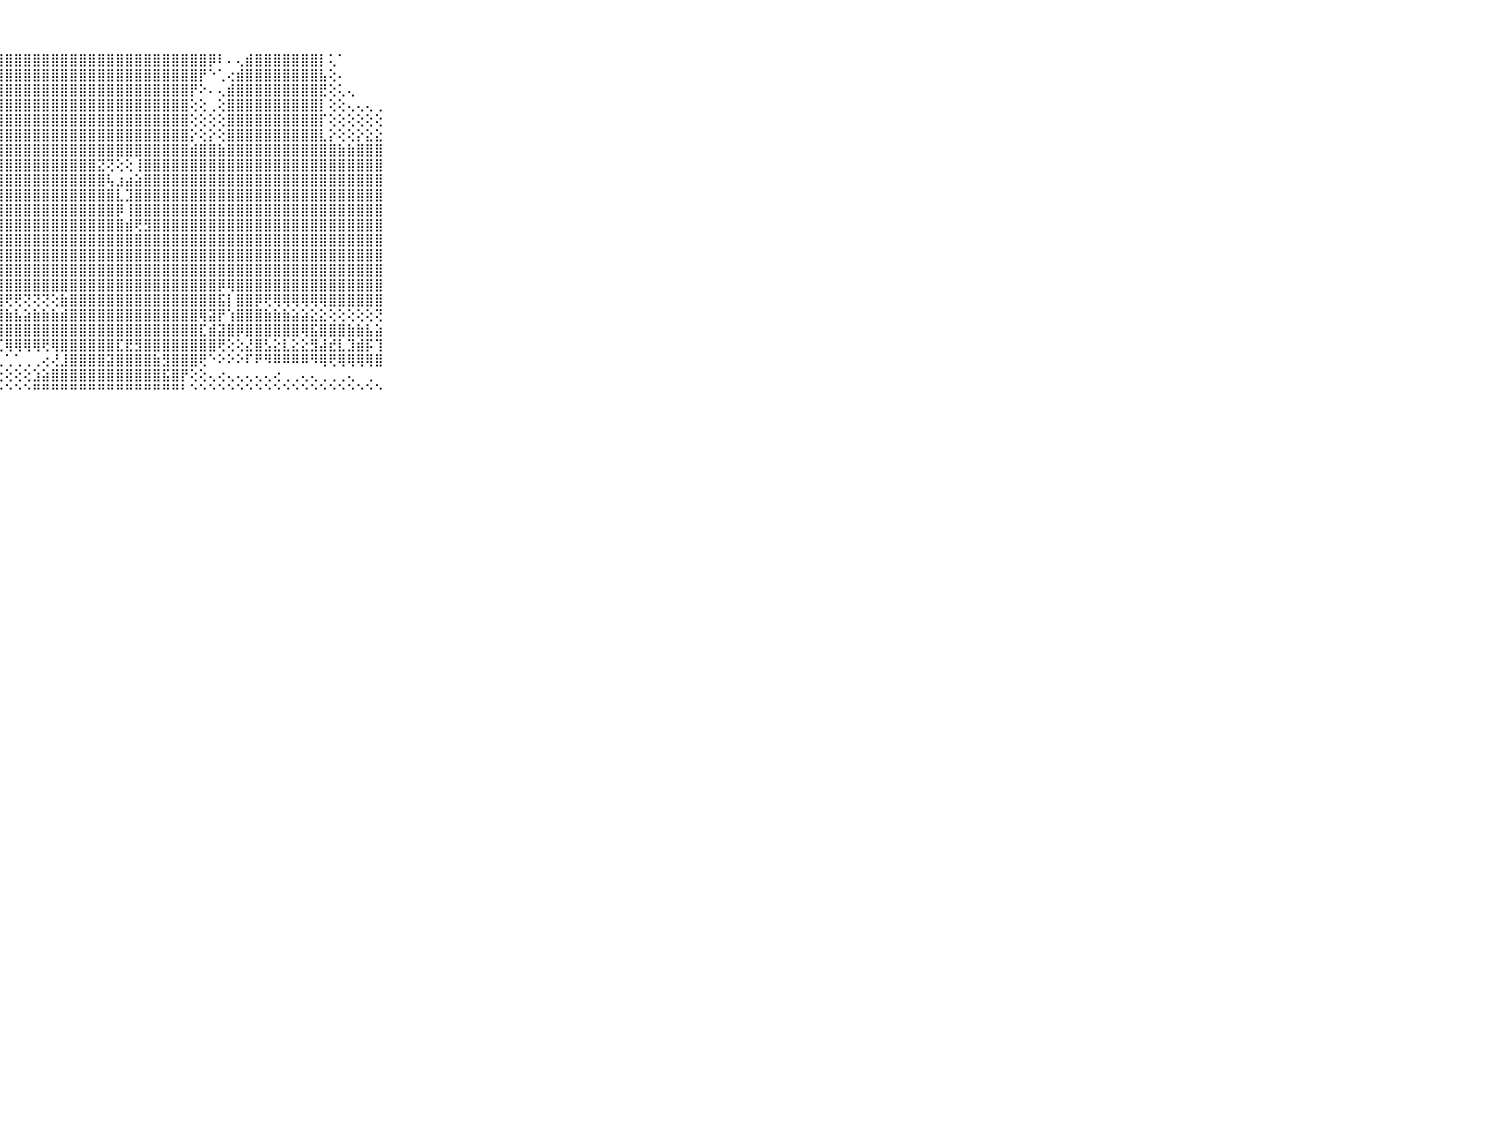

⠀⠀⠀⠀⠀⠀⠀⠀⠀⠀⠀⠀⢕⢕⢔⢔⢜⢾⣿⣿⣻⣿⣿⣿⣿⣿⣿⣿⣿⣿⣿⣿⣿⣿⣿⣿⣿⣿⣿⣿⣿⣿⣿⣿⣿⣿⣿⣿⣿⣿⡿⠇⠄⢄⣾⣿⣿⣿⣿⣿⣿⣿⡇⢅⠁⠀⠀⠀⠀⠀⠀⠀⠀⠀⠀⠀⠀⠀⠀⠀⠀
⠀⠀⠀⠀⠀⠀⠀⠀⠀⠀⠀⠀⢕⢔⢕⣱⣧⣜⡿⣿⣿⣿⣿⣿⣿⣿⣿⣿⣿⣿⣿⣿⣿⣿⣿⣿⣿⣿⣿⣿⣿⣿⣿⣿⣿⣿⣿⣿⣿⡟⠑⢁⢔⣾⣿⣿⣿⣿⣿⣿⣿⣿⣧⢕⠄⠀⠀⠀⠀⠀⠀⠀⠀⠀⠀⠀⠀⠀⠀⠀⠀
⠀⠀⠀⠀⠀⠀⠀⠀⠀⠀⠀⢀⢕⢕⢱⣿⣿⣿⣎⣿⣿⣿⣿⣿⣿⣿⣿⣿⣿⣿⣿⣿⣿⣿⣿⣿⣿⣿⣿⣿⣿⣿⣿⣿⣿⣿⣿⣿⡟⠕⠄⢄⣾⣿⣿⣿⣿⣿⣿⣿⣿⣿⣟⢕⢅⢄⠀⠀⠀⠀⠀⠀⠀⠀⠀⠀⠀⠀⠀⠀⠀
⠀⠀⠀⠀⠀⠀⠀⠀⠀⠀⠀⢱⣧⣧⣾⣿⣿⣿⣿⣿⣿⣿⣿⣿⣿⣿⣿⣿⣿⣿⣿⣿⣿⣿⣿⣿⣿⣿⣿⣿⣿⣿⣿⣿⣿⣿⣿⣿⢕⢕⢀⢕⣿⣿⣿⣿⣿⣿⣿⣿⣿⣿⡇⢕⢕⢄⢄⢄⢀⠀⠀⠀⠀⠀⠀⠀⠀⠀⠀⠀⠀
⠀⠀⠀⠀⠀⠀⠀⠀⠀⠀⠀⢸⣿⣿⣿⣿⣿⣿⣿⣿⣿⣿⣿⣿⣿⣿⣿⣿⣿⣿⣿⣿⣿⣿⣿⣿⣿⣿⣿⣿⣿⣿⣿⣿⣿⣿⣿⣿⢕⢕⢕⢕⣿⣿⣿⣿⣿⣿⣿⣿⣿⣿⡏⢕⢕⢕⢕⢕⢕⠀⠀⠀⠀⠀⠀⠀⠀⠀⠀⠀⠀
⠀⠀⠀⠀⠀⠀⠀⠀⠀⠀⠀⢸⣿⣿⣿⣿⣿⣿⣿⣿⣿⣿⣿⣿⣿⣿⣿⣿⣿⣿⣿⣿⣿⣿⣿⣿⣿⣿⣿⣿⣿⣿⣿⣿⣿⣿⣿⣿⡕⢕⡕⢕⣿⣿⣿⣿⣿⣿⣿⣿⣿⣿⣇⡕⢕⢕⡕⣕⣕⠀⠀⠀⠀⠀⠀⠀⠀⠀⠀⠀⠀
⠀⠀⠀⠀⠀⠀⠀⠀⠀⠀⠀⢸⣿⣿⣿⣿⣿⣿⣿⣿⣿⣿⣿⣿⣿⣿⣿⣿⣿⣿⣿⣿⣿⣿⣿⣿⣿⣿⣿⣿⣿⣿⣿⣿⣿⣿⣿⣿⣾⣿⣿⣷⣿⣿⣿⣿⣿⣿⣿⣿⣿⣿⣿⣿⣷⣷⣿⣿⣿⠀⠀⠀⠀⠀⠀⠀⠀⠀⠀⠀⠀
⠀⠀⠀⠀⠀⠀⠀⠀⠀⠀⠀⢸⣿⣿⣿⣿⣿⣿⣿⣿⣿⣿⣿⣿⣿⣿⣿⣿⣿⣿⣿⣿⣿⣿⣿⣿⣿⣿⣝⢝⢕⢕⢸⣿⣿⣿⣿⣿⣿⣿⣿⣿⣿⣿⣿⣿⣿⣿⣿⣿⣿⣿⣿⣿⣿⣿⣿⣿⣿⠀⠀⠀⠀⠀⠀⠀⠀⠀⠀⠀⠀
⠀⠀⠀⠀⠀⠀⠀⠀⠀⠀⠀⢸⣿⣿⣿⣿⣿⣿⣿⣿⣿⣿⣿⣿⣿⣿⣿⣿⣿⣿⣿⣿⣿⣿⣿⣿⣿⣿⣿⢧⣰⣴⣵⣿⣿⣿⣿⣿⣿⣿⣿⣿⣿⣿⣿⣿⣿⣿⣿⣿⣿⣿⣿⣿⣿⣿⣿⣿⣿⠀⠀⠀⠀⠀⠀⠀⠀⠀⠀⠀⠀
⠀⠀⠀⠀⠀⠀⠀⠀⠀⠀⠀⢸⣿⣿⣿⣿⣿⣿⣿⣿⣿⣿⣿⣿⣿⣿⣿⣿⣿⣿⣿⣿⣿⣿⣿⣿⣿⣿⣿⣿⣇⣹⣿⣿⣿⣿⣿⣿⣿⣿⣿⣿⣿⣿⣿⣿⣿⣿⣿⣿⣿⣿⣿⣿⣿⣿⣿⣿⣿⠀⠀⠀⠀⠀⠀⠀⠀⠀⠀⠀⠀
⠀⠀⠀⠀⠀⠀⠀⠀⠀⠀⠀⢸⣿⣿⣿⣿⣿⣿⣿⣿⣿⣿⣿⣿⣿⣿⣿⣿⣿⣿⣿⣿⣿⣿⣿⣿⣿⣿⣿⣿⡿⢸⣿⣿⣿⣿⣿⣿⣿⣿⣿⣿⣿⣿⣿⣿⣿⣿⣿⣿⣿⣿⣿⣿⣿⣿⣿⣿⣿⠀⠀⠀⠀⠀⠀⠀⠀⠀⠀⠀⠀
⠀⠀⠀⠀⠀⠀⠀⠀⠀⠀⠀⢸⣿⣿⣿⣿⣿⣿⣿⣿⣿⣿⣿⣿⣿⣿⣿⣿⣿⣿⣿⣿⣿⣿⣿⣿⣿⣿⣿⣿⣿⣾⢟⣻⣿⣿⣿⣿⣿⣿⣿⣿⣿⣿⣿⣿⣿⣿⣿⣿⣿⣿⣿⣿⣿⣿⣿⣿⣿⠀⠀⠀⠀⠀⠀⠀⠀⠀⠀⠀⠀
⠀⠀⠀⠀⠀⠀⠀⠀⠀⠀⠀⢸⣿⣿⣿⣿⣿⣿⣿⣿⣿⣿⣿⣿⣿⣿⣿⣿⣿⣿⣿⣿⣿⣿⣿⣿⣿⣿⣿⣿⣿⣿⣿⣿⣿⣿⣿⣿⣿⣿⣿⣿⣿⣿⣿⣿⣿⣿⣿⣿⣿⣿⣿⣿⣿⣿⣿⣿⣿⠀⠀⠀⠀⠀⠀⠀⠀⠀⠀⠀⠀
⠀⠀⠀⠀⠀⠀⠀⠀⠀⠀⠀⢸⣿⣿⣿⣿⣿⣿⣿⣿⣿⣿⣿⣿⣿⣿⣿⣿⣿⣿⣿⣿⣿⣿⣿⣿⣿⣿⣿⣿⣿⣿⣿⣿⣿⣿⣿⣿⣿⣿⣿⣿⣿⣿⣿⣿⣿⣿⣿⣿⣿⣿⣿⣿⣿⣿⣿⣿⣿⠀⠀⠀⠀⠀⠀⠀⠀⠀⠀⠀⠀
⠀⠀⠀⠀⠀⠀⠀⠀⠀⠀⠀⢸⣿⣿⣿⣿⣿⣿⣿⣿⣿⣿⣿⣿⣿⣿⣿⣿⣿⣿⣿⣿⣿⣿⣿⣿⣿⣿⣿⣿⣿⣿⣿⣿⣿⣿⣿⣿⣿⣿⣿⣿⣿⣿⣿⣿⣿⣿⣿⣿⣿⣿⣿⣿⣿⣿⣿⣿⣿⠀⠀⠀⠀⠀⠀⠀⠀⠀⠀⠀⠀
⠀⠀⠀⠀⠀⠀⠀⠀⠀⠀⠀⢸⣿⣿⣿⣿⣿⣿⣿⣿⣿⣿⣿⣿⣿⣿⣿⣿⣿⣿⣿⣿⣿⣿⣿⣿⣿⣿⣿⣿⣿⣿⣿⣿⣿⣿⣿⣿⣿⣿⣿⡿⢿⣿⣿⣿⣿⣿⣿⣿⣿⣿⣿⣿⣿⣿⣿⣿⣿⠀⠀⠀⠀⠀⠀⠀⠀⠀⠀⠀⠀
⠀⠀⠀⠀⠀⠀⠀⠀⠀⠀⠀⠘⢟⢟⢟⢿⢿⢿⢿⣿⣿⣿⣿⣿⣿⣿⣿⣿⢟⢟⢝⢝⢝⢕⣷⣿⣿⣿⣿⣿⣿⣿⣿⣿⣿⣿⣿⣿⣿⣿⣿⣯⡇⣿⣿⡿⢟⢿⢿⢿⢿⢿⢿⣿⣿⣿⣿⣿⣿⠀⠀⠀⠀⠀⠀⠀⠀⠀⠀⠀⠀
⠀⠀⠀⠀⠀⠀⠀⠀⠀⠀⠀⠄⣕⡕⢕⢕⢕⢕⢕⢕⢸⣿⣿⣿⣿⣿⣿⣿⣷⣧⣵⣷⣷⣷⣾⣿⣿⣿⣿⣿⣿⣿⣿⣿⣿⣿⣿⣿⣿⢿⣽⡟⢱⣿⣿⣿⣷⣷⣷⣵⣵⣕⣕⢕⢕⢕⢕⢕⢝⠀⠀⠀⠀⠀⠀⠀⠀⠀⠀⠀⠀
⠀⠀⠀⠀⠀⠀⠀⠀⠀⠀⠀⠕⢎⢝⢕⢕⢕⢕⢁⢁⠘⣿⣿⣿⣿⣿⣿⣿⣿⣿⣿⣿⣿⣿⣿⣿⣿⣿⣿⣿⣿⣿⣿⣿⣿⣿⣿⣿⣿⣏⣾⣽⣿⡿⣿⣿⣿⣿⣿⣿⢿⣯⣿⣿⣿⣷⣷⣧⣵⠀⠀⠀⠀⠀⠀⠀⠀⠀⠀⠀⠀
⠀⠀⠀⠀⠀⠀⠀⠀⠀⠀⠀⠸⢿⢿⢿⢿⢷⢷⡷⡾⢳⢿⢻⢿⢿⢿⢏⢏⢿⢿⢿⢿⢟⢿⣿⣿⣿⣿⣿⣿⣏⣟⣻⣿⣿⣿⣿⣿⣿⣿⣿⢟⢕⢕⣜⣿⣣⣕⣇⣕⣕⣻⣼⣞⣇⣹⣾⡯⢹⠀⠀⠀⠀⠀⠀⠀⠀⠀⠀⠀⠀
⠀⠀⠀⠀⠀⠀⠀⠀⠀⠀⠀⠀⢄⢄⢄⢄⢄⢄⢀⢀⢀⢀⢁⢁⢀⢁⢁⢁⢁⢁⢀⢀⢔⢜⣸⣿⣿⣿⣿⣽⣿⣿⣿⣿⣷⣻⣿⣿⣿⢟⠑⠕⠕⠕⠏⠟⠻⠿⠿⠿⠿⠻⢿⢟⢿⢿⢿⢿⣿⠀⠀⠀⠀⠀⠀⠀⠀⠀⠀⠀⠀
⠀⠀⠀⠀⠀⠀⠀⠀⠀⠀⠀⠀⢕⢕⢕⢕⢕⢕⢕⢕⢕⢕⢕⢕⢕⢕⢕⢕⢕⢕⢕⣱⣵⣿⣿⣿⣿⣿⣿⣿⣿⣿⣿⣿⣿⣯⣿⡟⢕⢕⢄⢔⢄⢄⢄⢄⢄⢔⢀⢀⢄⢄⢀⢀⢀⢄⠀⢀⠀⠀⠀⠀⠀⠀⠀⠀⠀⠀⠀⠀⠀
⠀⠀⠀⠀⠀⠀⠀⠀⠀⠀⠀⠀⠑⠑⠑⠑⠑⠓⠓⠑⠑⠑⠑⠑⠑⠑⠑⠑⠑⠑⠑⠛⠛⠛⠛⠛⠛⠛⠛⠛⠛⠛⠛⠛⠛⠛⠛⠃⠑⠑⠑⠑⠑⠑⠑⠑⠑⠑⠑⠑⠑⠑⠑⠑⠑⠑⠑⠑⠑⠀⠀⠀⠀⠀⠀⠀⠀⠀⠀⠀⠀